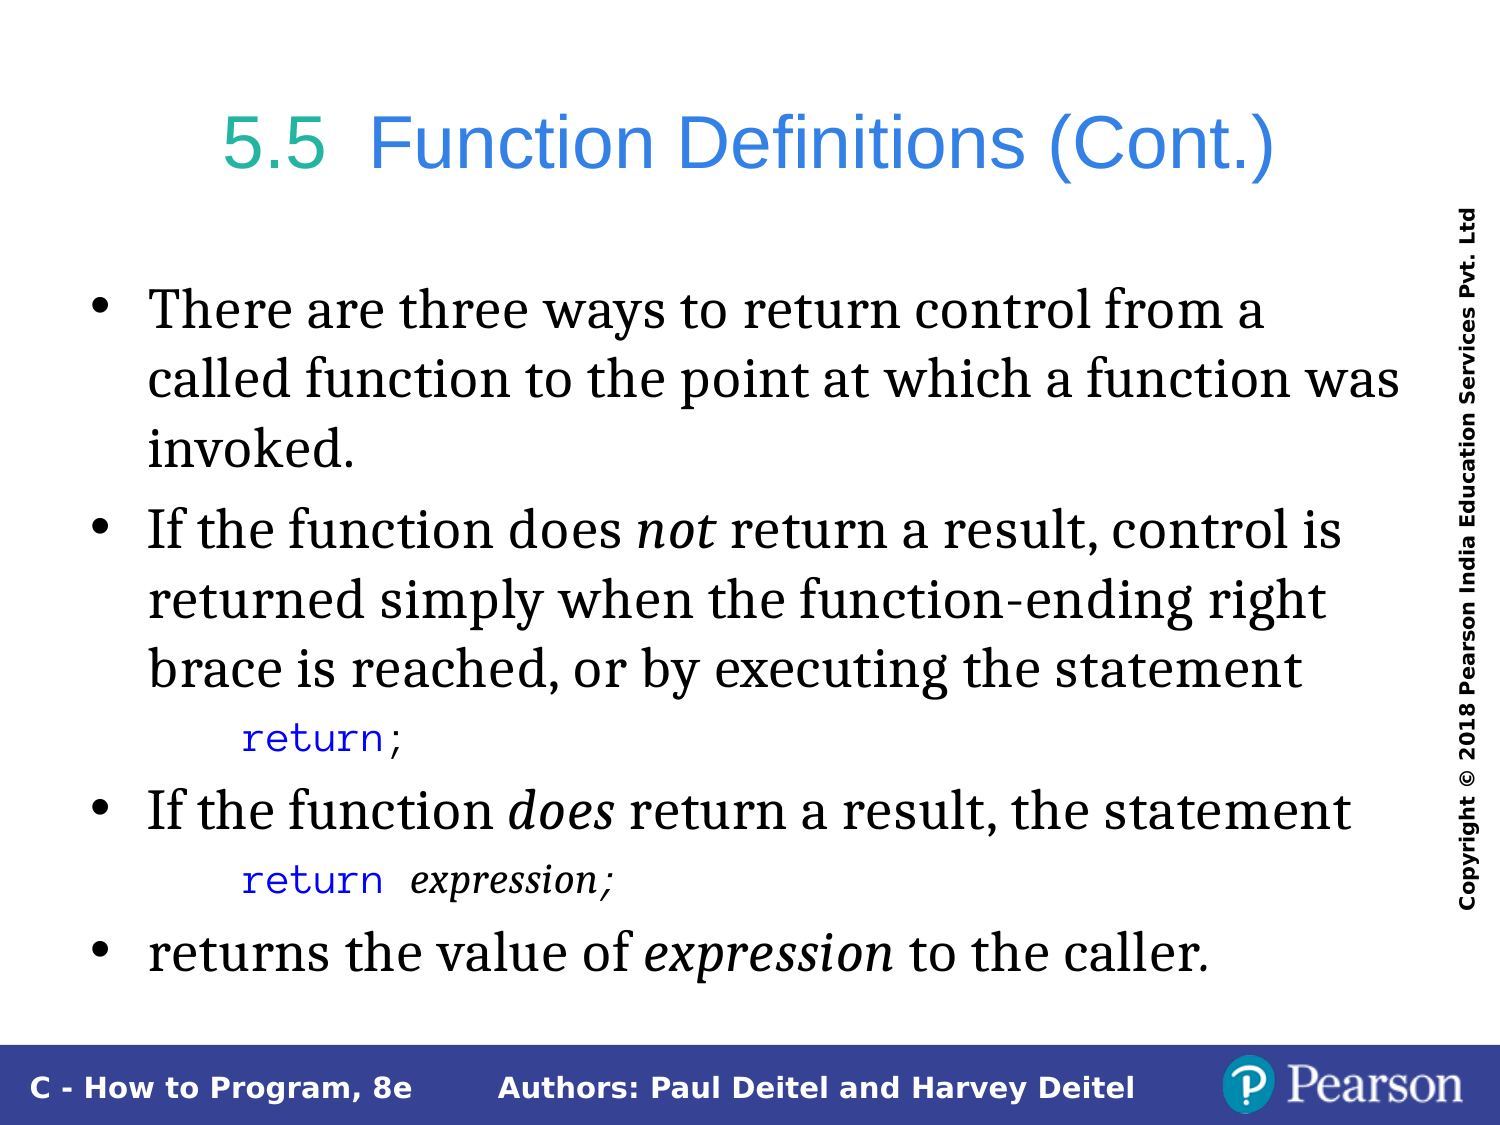

# 5.5  Function Definitions (Cont.)
There are three ways to return control from a called function to the point at which a function was invoked.
If the function does not return a result, control is returned simply when the function-ending right brace is reached, or by executing the statement
return;
If the function does return a result, the statement
return expression;
returns the value of expression to the caller.